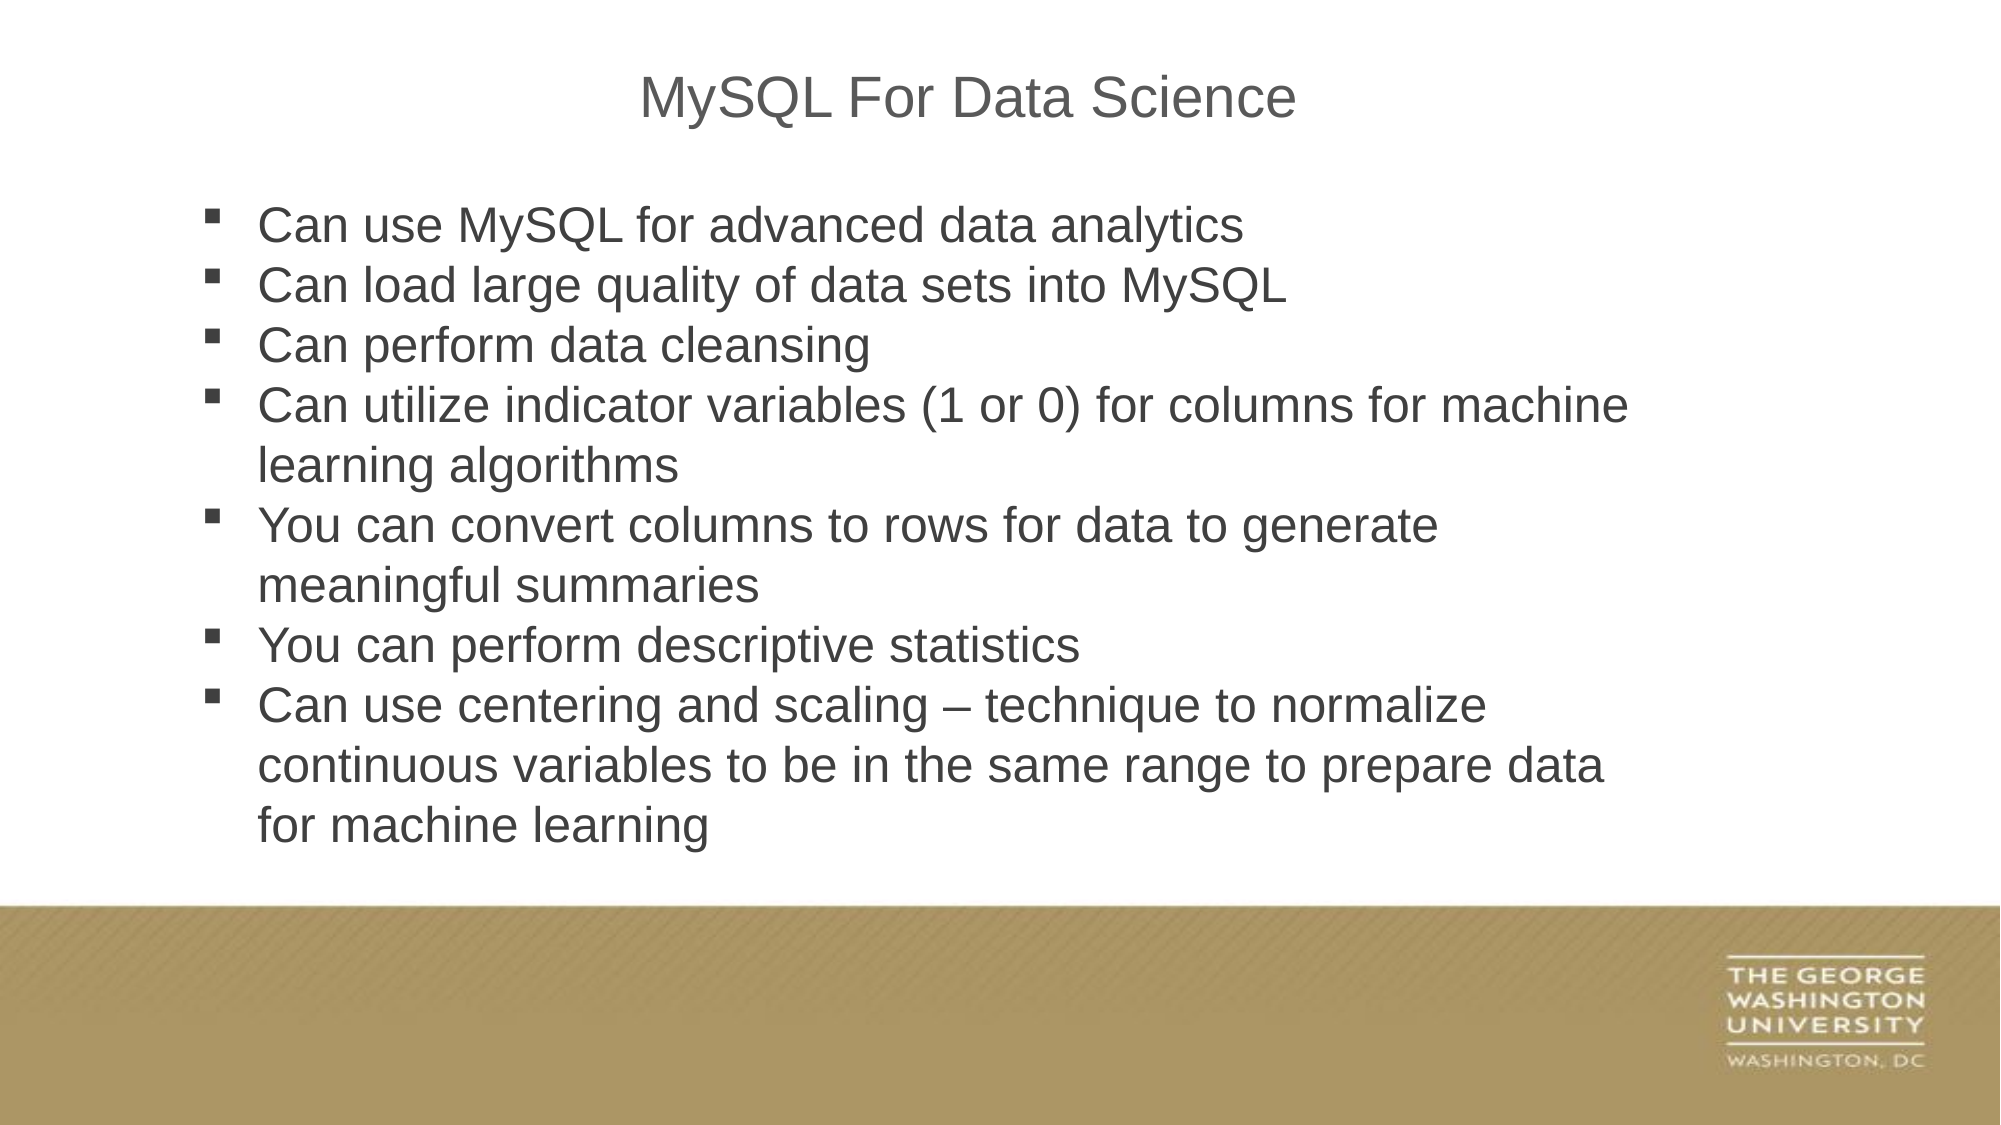

MySQL For Data Science
Can use MySQL for advanced data analytics
Can load large quality of data sets into MySQL
Can perform data cleansing
Can utilize indicator variables (1 or 0) for columns for machine learning algorithms
You can convert columns to rows for data to generate meaningful summaries
You can perform descriptive statistics
Can use centering and scaling – technique to normalize continuous variables to be in the same range to prepare data for machine learning